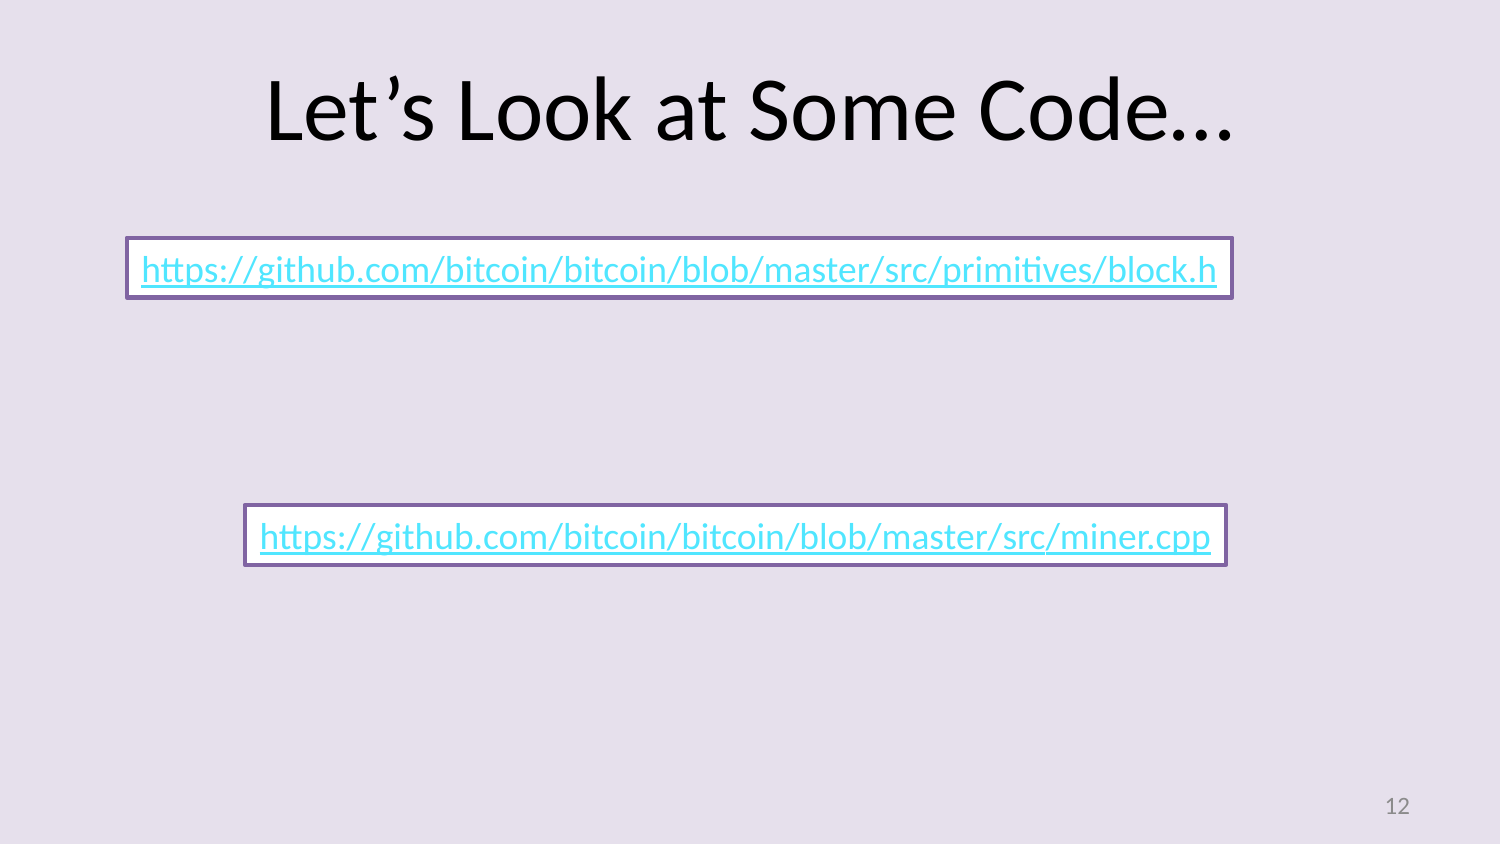

# Let’s Look at Some Code…
https://github.com/bitcoin/bitcoin/blob/master/src/primitives/block.h
https://github.com/bitcoin/bitcoin/blob/master/src/miner.cpp
12